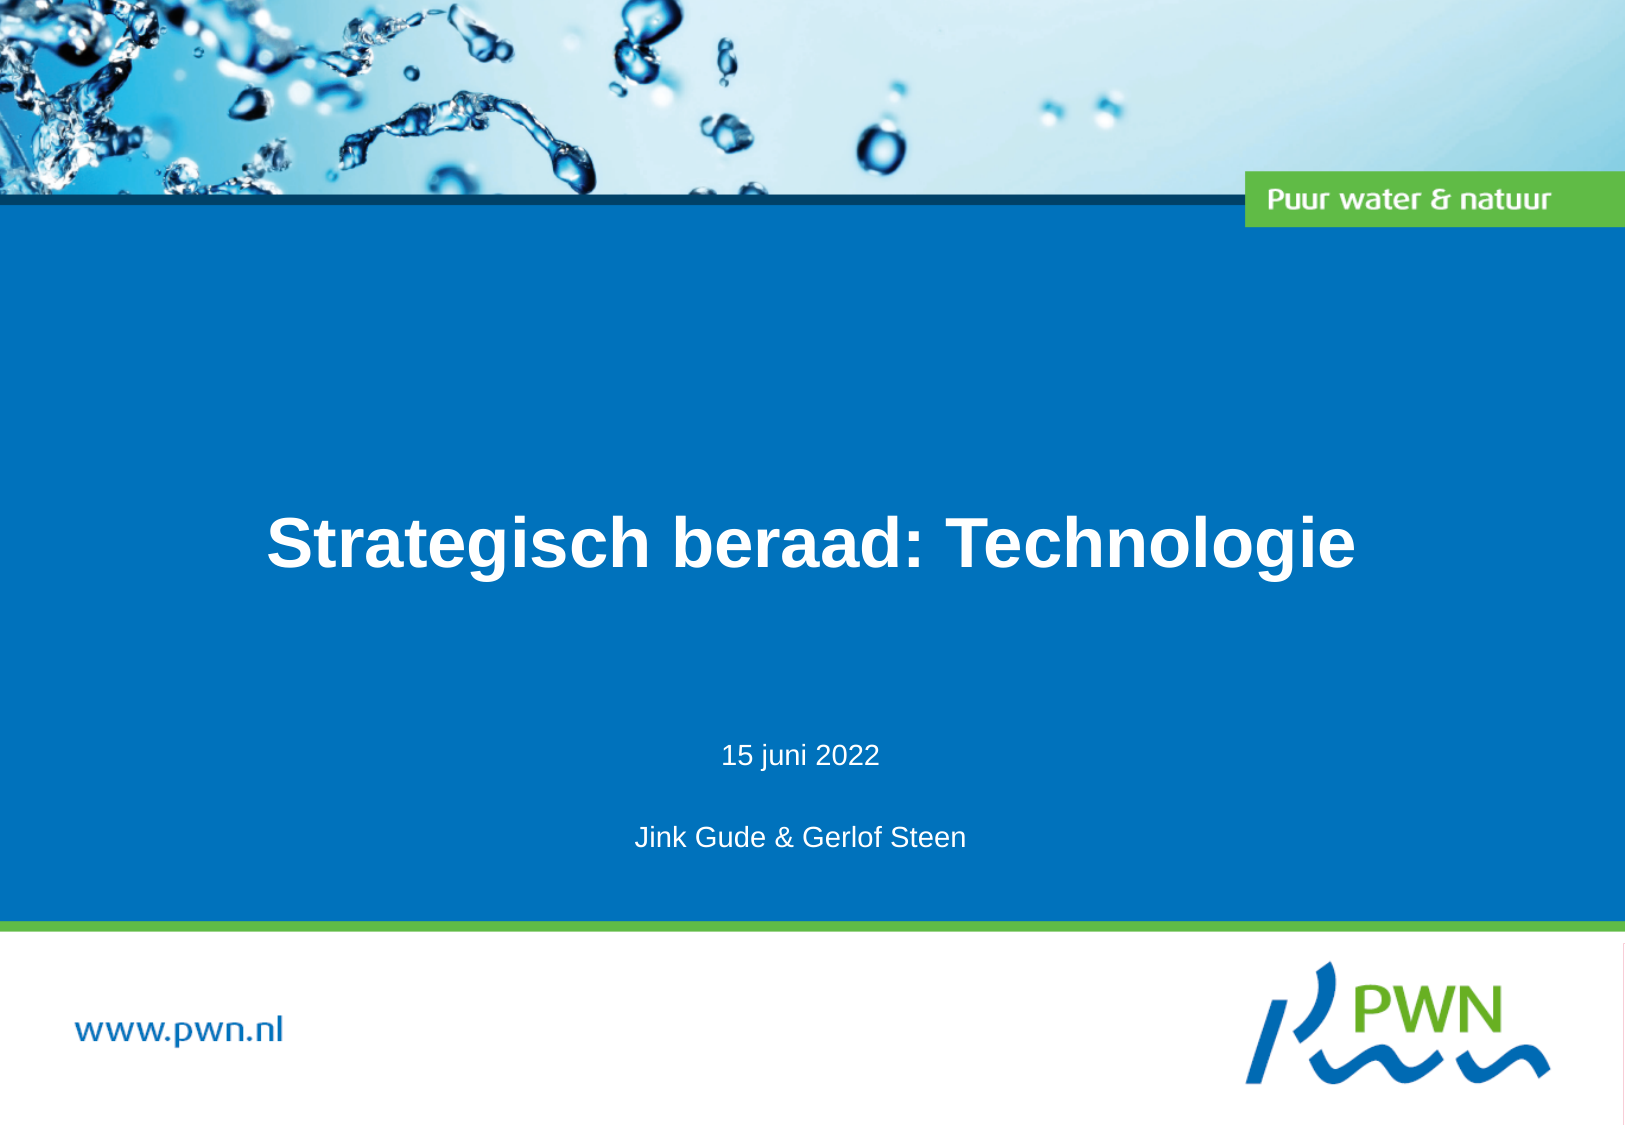

# Strategisch beraad: Technologie
15 juni 2022

Jink Gude & Gerlof Steen